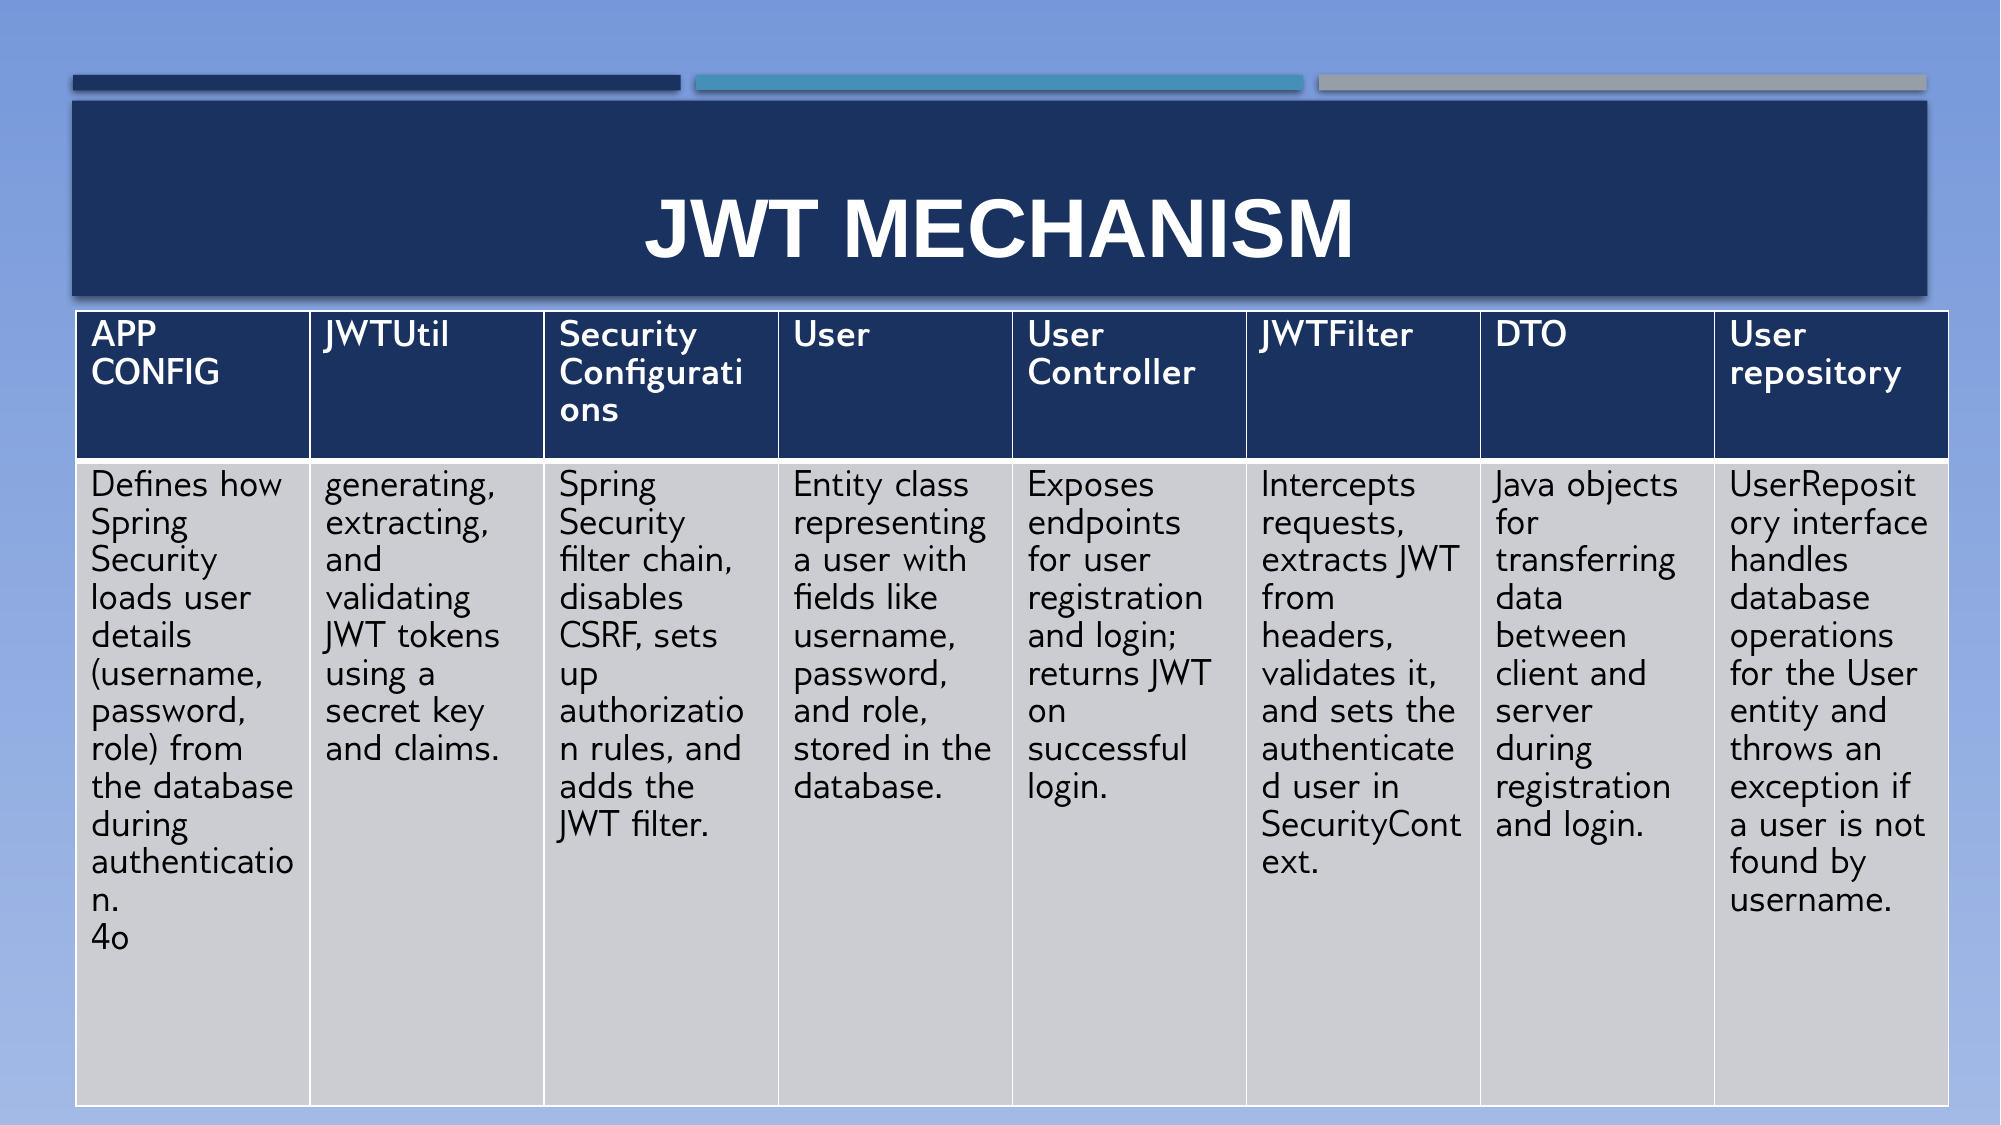

# JwT MECHANISM
| APP CONFIG | JWTUtil | Security Configurations | User | User Controller | JWTFilter | DTO | User repository |
| --- | --- | --- | --- | --- | --- | --- | --- |
| Defines how Spring Security loads user details (username, password, role) from the database during authentication. 4o | generating, extracting, and validating JWT tokens using a secret key and claims. | Spring Security filter chain, disables CSRF, sets up authorization rules, and adds the JWT filter. | Entity class representing a user with fields like username, password, and role, stored in the database. | Exposes endpoints for user registration and login; returns JWT on successful login. | Intercepts requests, extracts JWT from headers, validates it, and sets the authenticated user in SecurityContext. | Java objects for transferring data between client and server during registration and login. | UserRepository interface handles database operations for the User entity and throws an exception if a user is not found by username. |